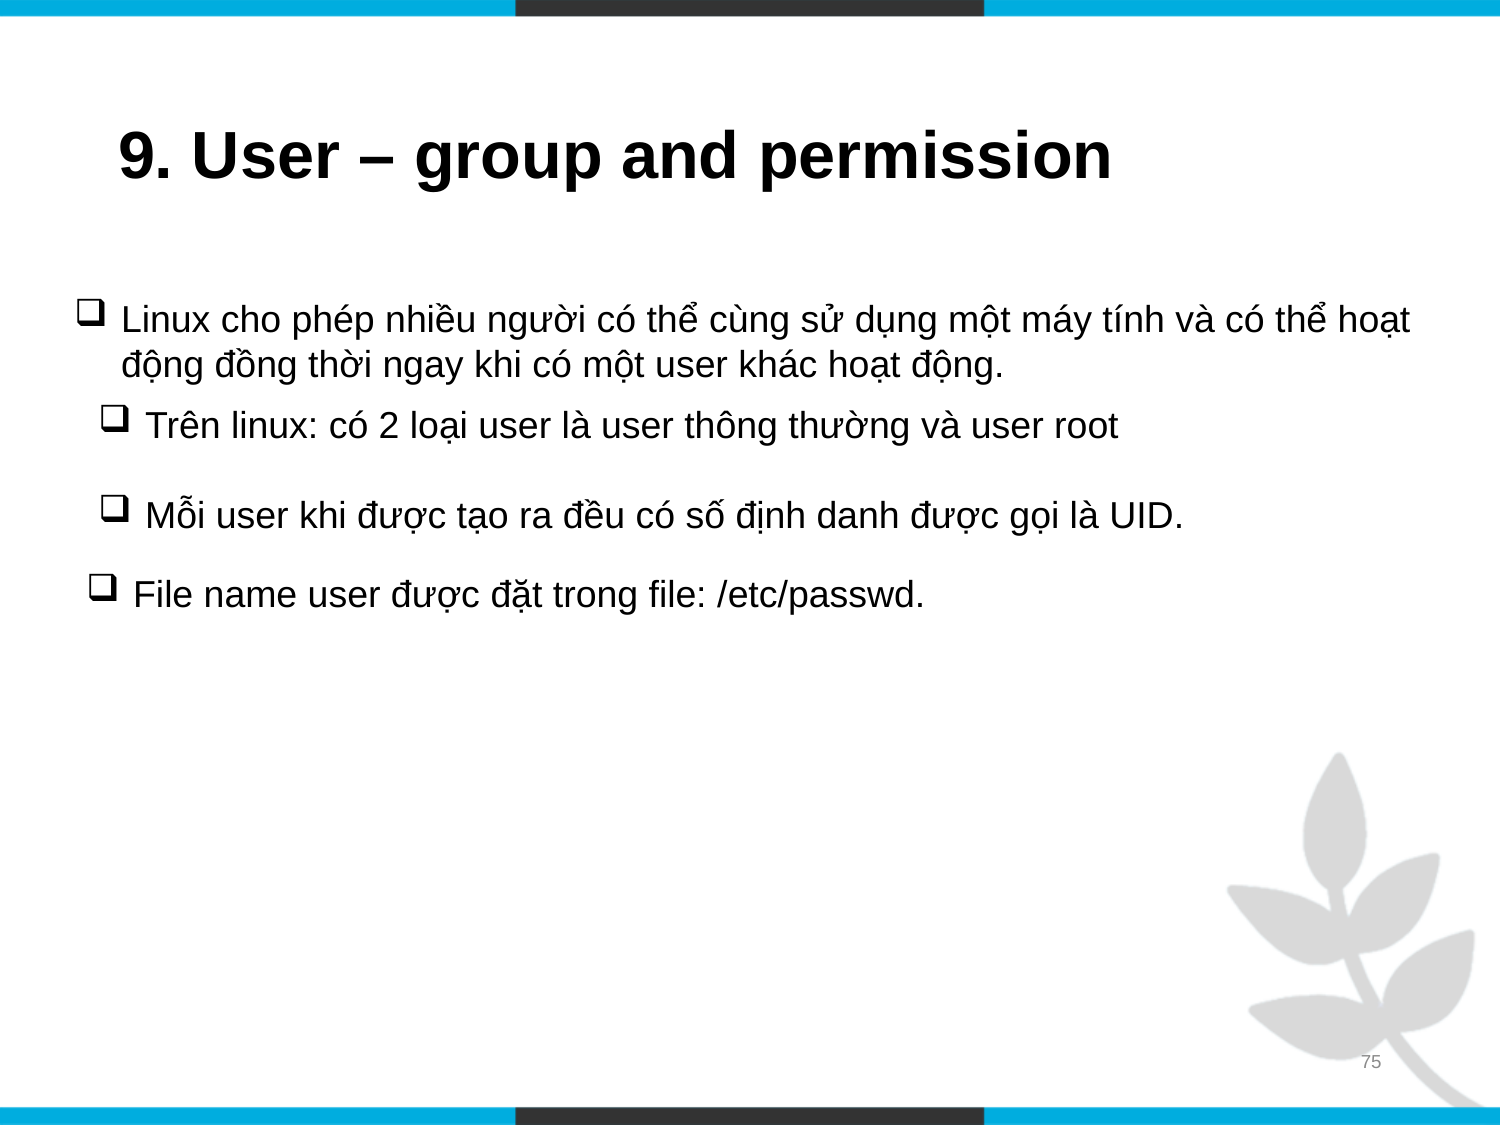

# 9. User – group and permission
Linux cho phép nhiều người có thể cùng sử dụng một máy tính và có thể hoạt động đồng thời ngay khi có một user khác hoạt động.
Trên linux: có 2 loại user là user thông thường và user root

Mỗi user khi được tạo ra đều có số định danh được gọi là UID.

File name user được đặt trong file: /etc/passwd.
75